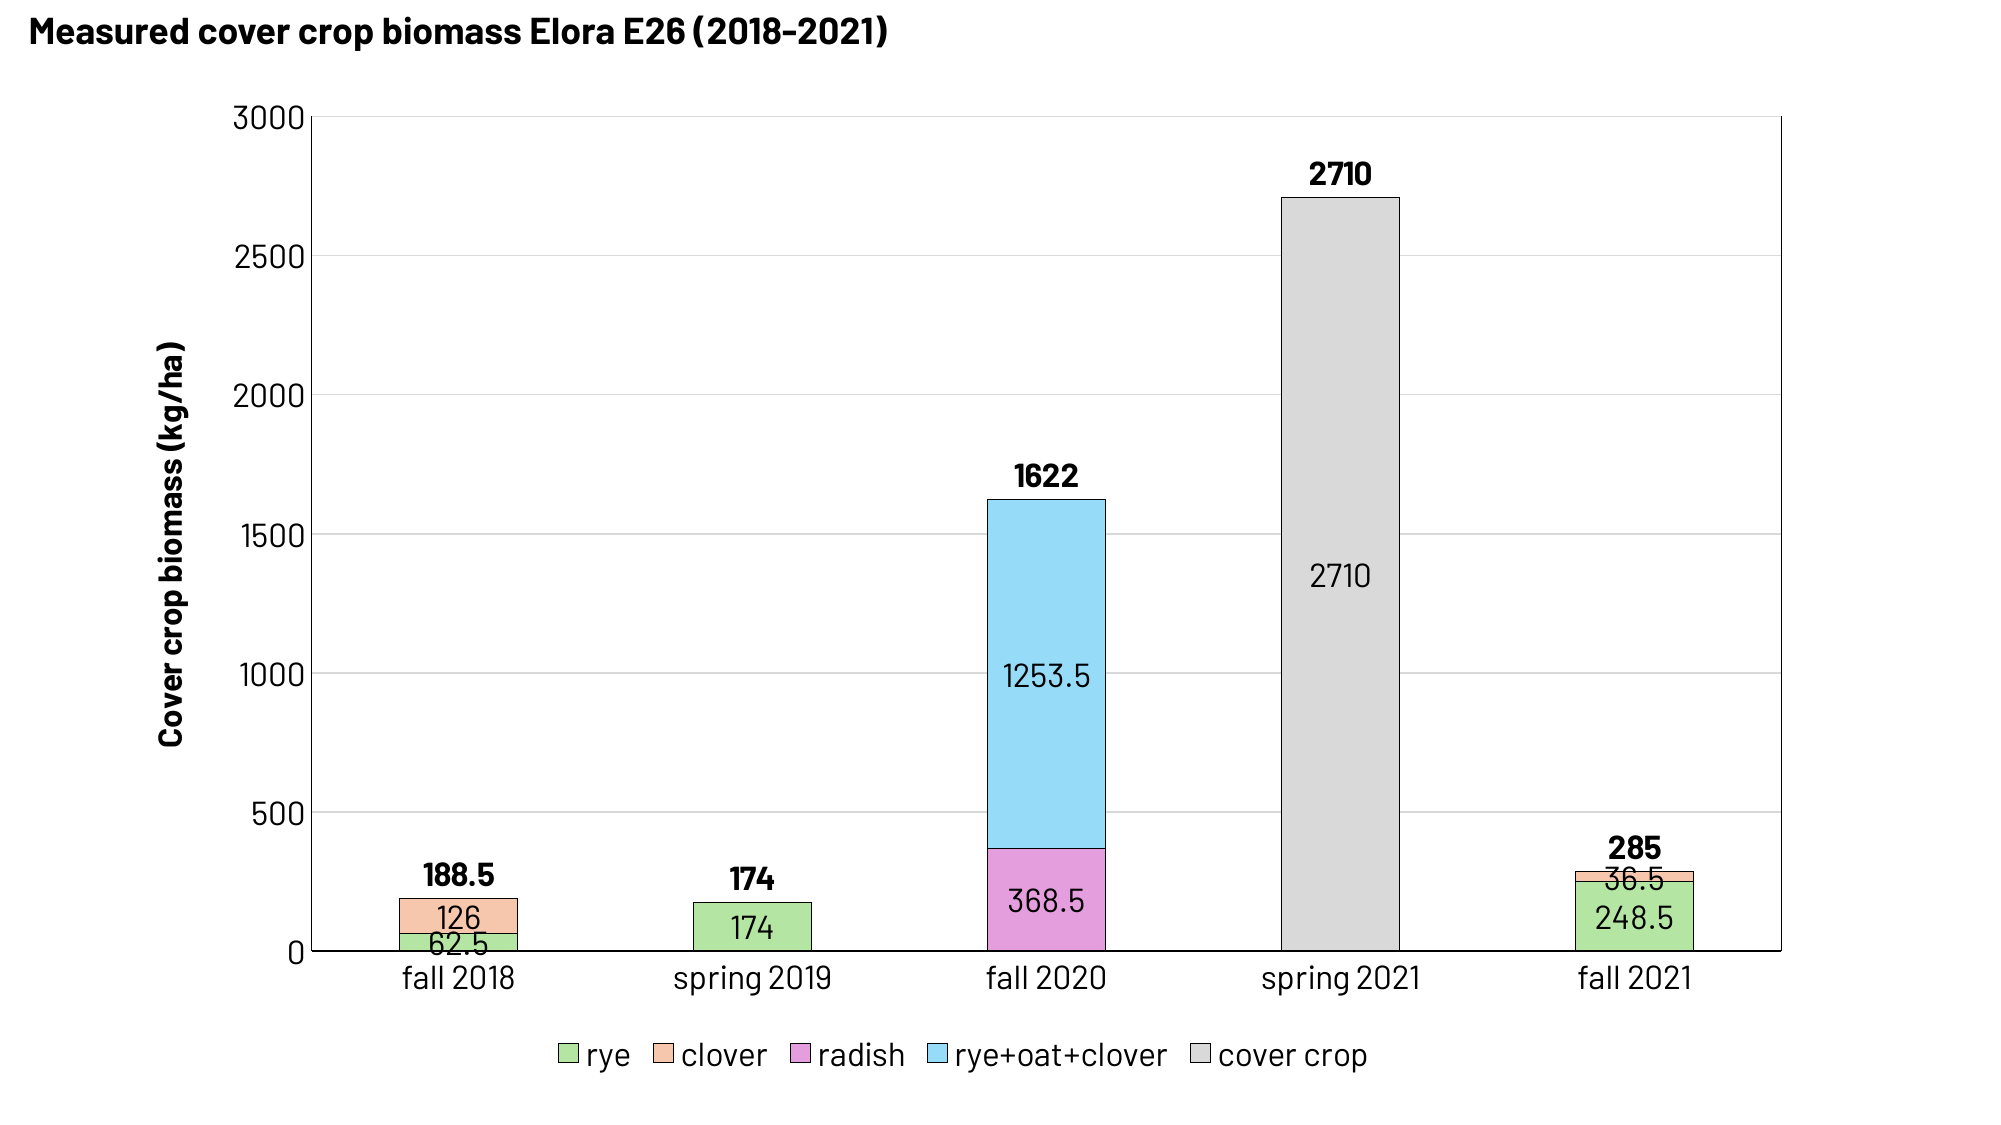

Measured cover crop biomass Elora E26 (2018-2021)

### Chart

| Category | rye | clover | radish | rye+oat+clover | cover crop | all |
|---|---|---|---|---|---|---|
| fall 2018 | 62.5 | 126.0 | None | None | None | 188.5 |
| spring 2019 | 174.0 | None | None | None | None | 174.0 |
| fall 2020 | None | None | 368.50000000000006 | 1253.5 | None | 1622.0 |
| spring 2021 | None | None | None | None | 2710.0 | 2710.0 |
| fall 2021 | 248.5 | 36.5 | None | None | None | 285.0 |